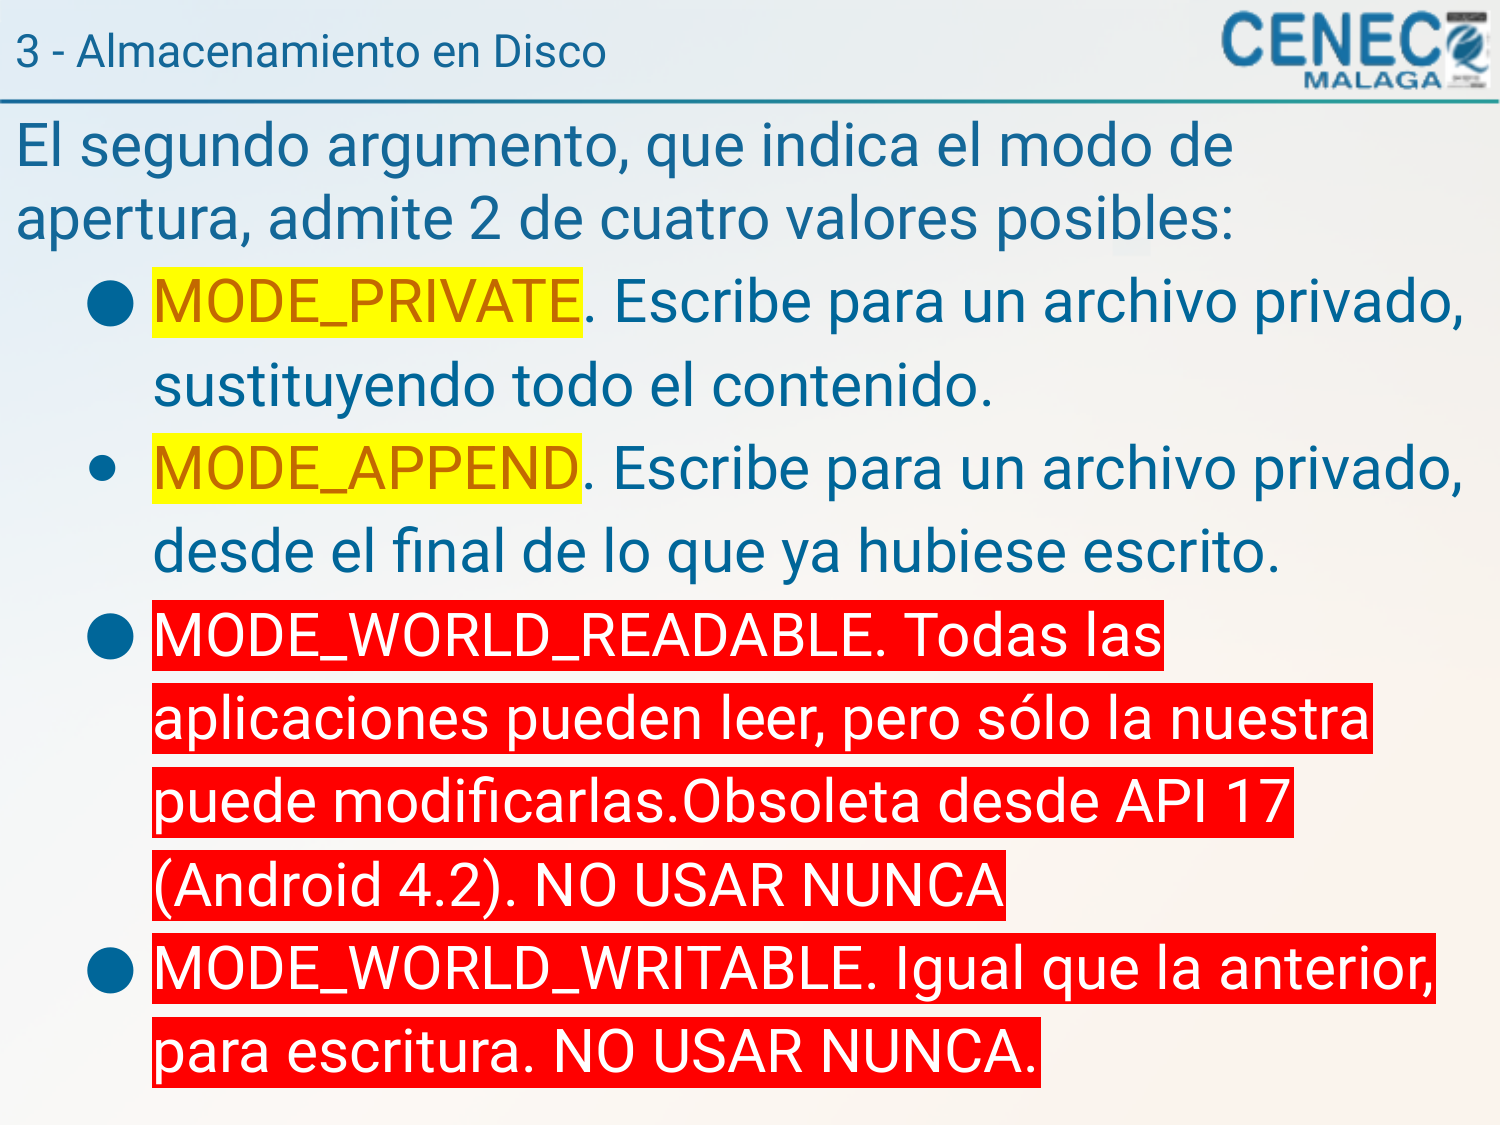

3 - Almacenamiento en Disco
El segundo argumento, que indica el modo de apertura, admite 2 de cuatro valores posibles:
MODE_PRIVATE. Escribe para un archivo privado, sustituyendo todo el contenido.
MODE_APPEND. Escribe para un archivo privado, desde el final de lo que ya hubiese escrito.
MODE_WORLD_READABLE. Todas las aplicaciones pueden leer, pero sólo la nuestra puede modificarlas.Obsoleta desde API 17 (Android 4.2). NO USAR NUNCA
MODE_WORLD_WRITABLE. Igual que la anterior, para escritura. NO USAR NUNCA.